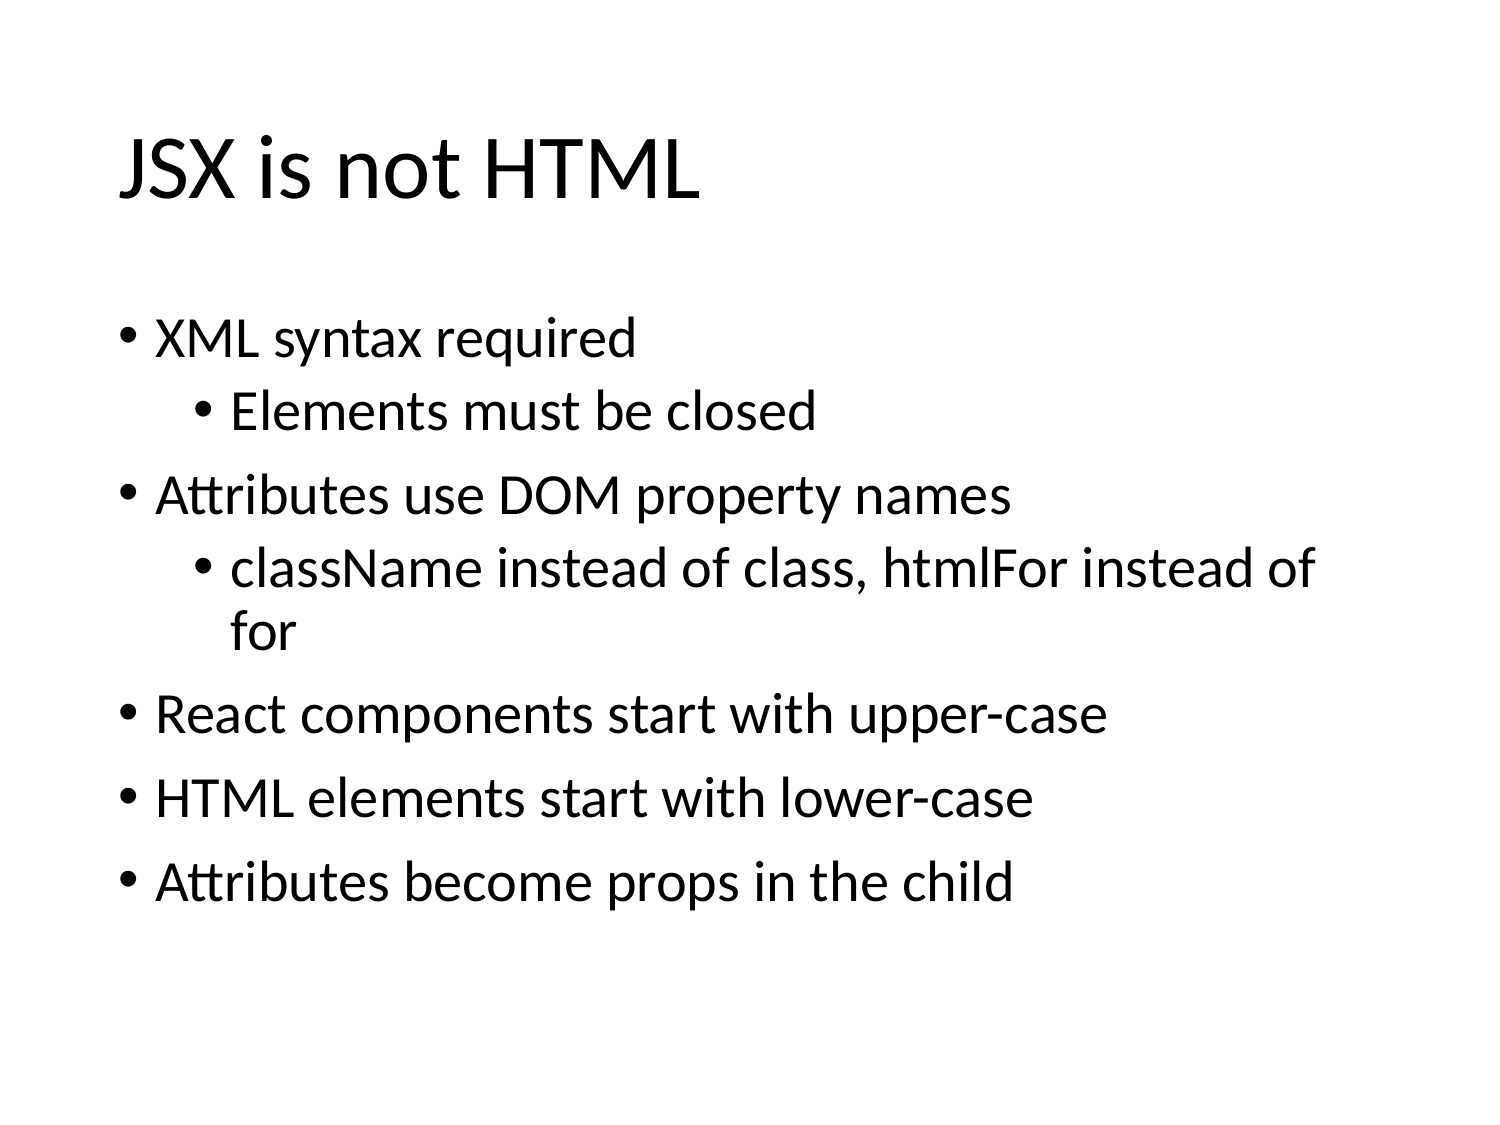

# JSX is not HTML
XML syntax required
Elements must be closed
Attributes use DOM property names
className instead of class, htmlFor instead of for
React components start with upper-case
HTML elements start with lower-case
Attributes become props in the child